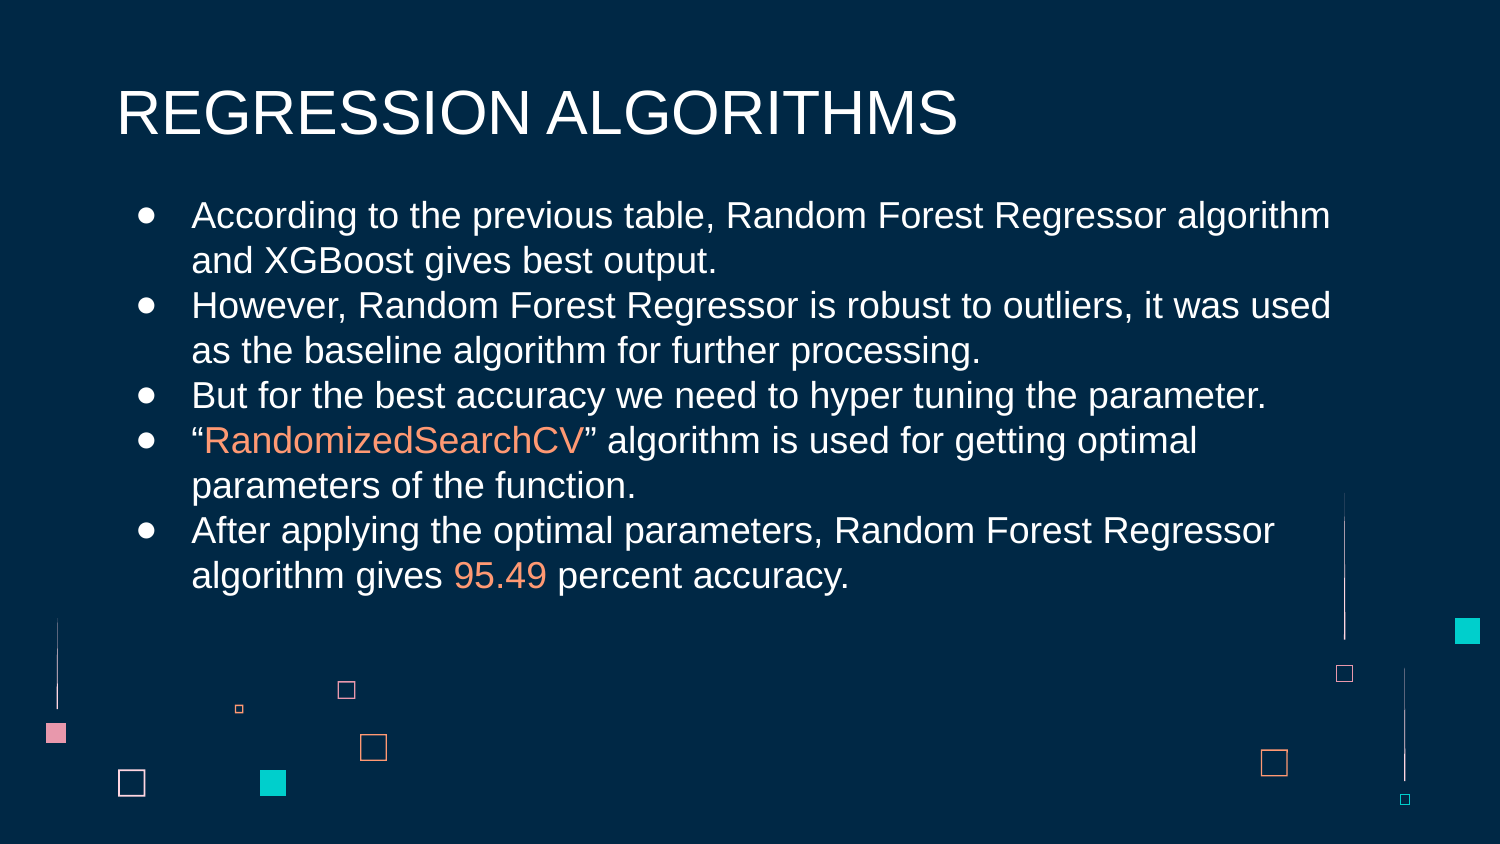

# REGRESSION ALGORITHMS
According to the previous table, Random Forest Regressor algorithm and XGBoost gives best output.
However, Random Forest Regressor is robust to outliers, it was used as the baseline algorithm for further processing.
But for the best accuracy we need to hyper tuning the parameter.
“RandomizedSearchCV” algorithm is used for getting optimal parameters of the function.
After applying the optimal parameters, Random Forest Regressor algorithm gives 95.49 percent accuracy.